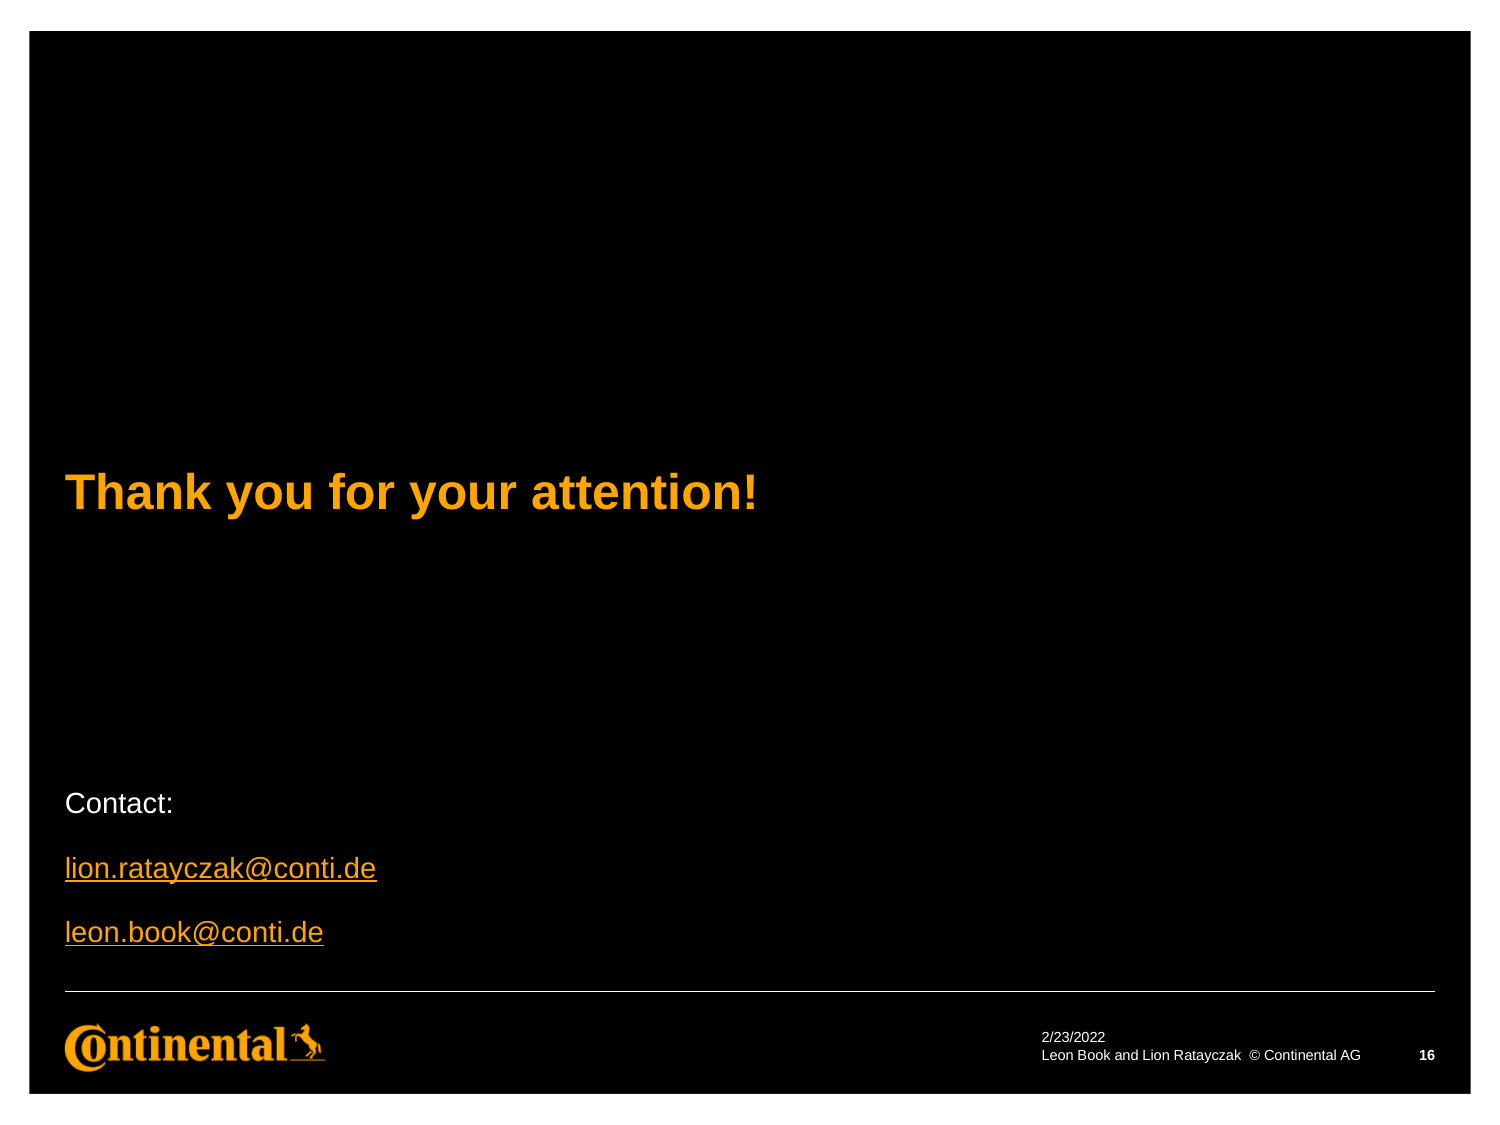

# Thank you for your attention!
Contact:
lion.ratayczak@conti.de
leon.book@conti.de

2/23/2022
Leon Book and Lion Ratayczak  © Continental AG
16